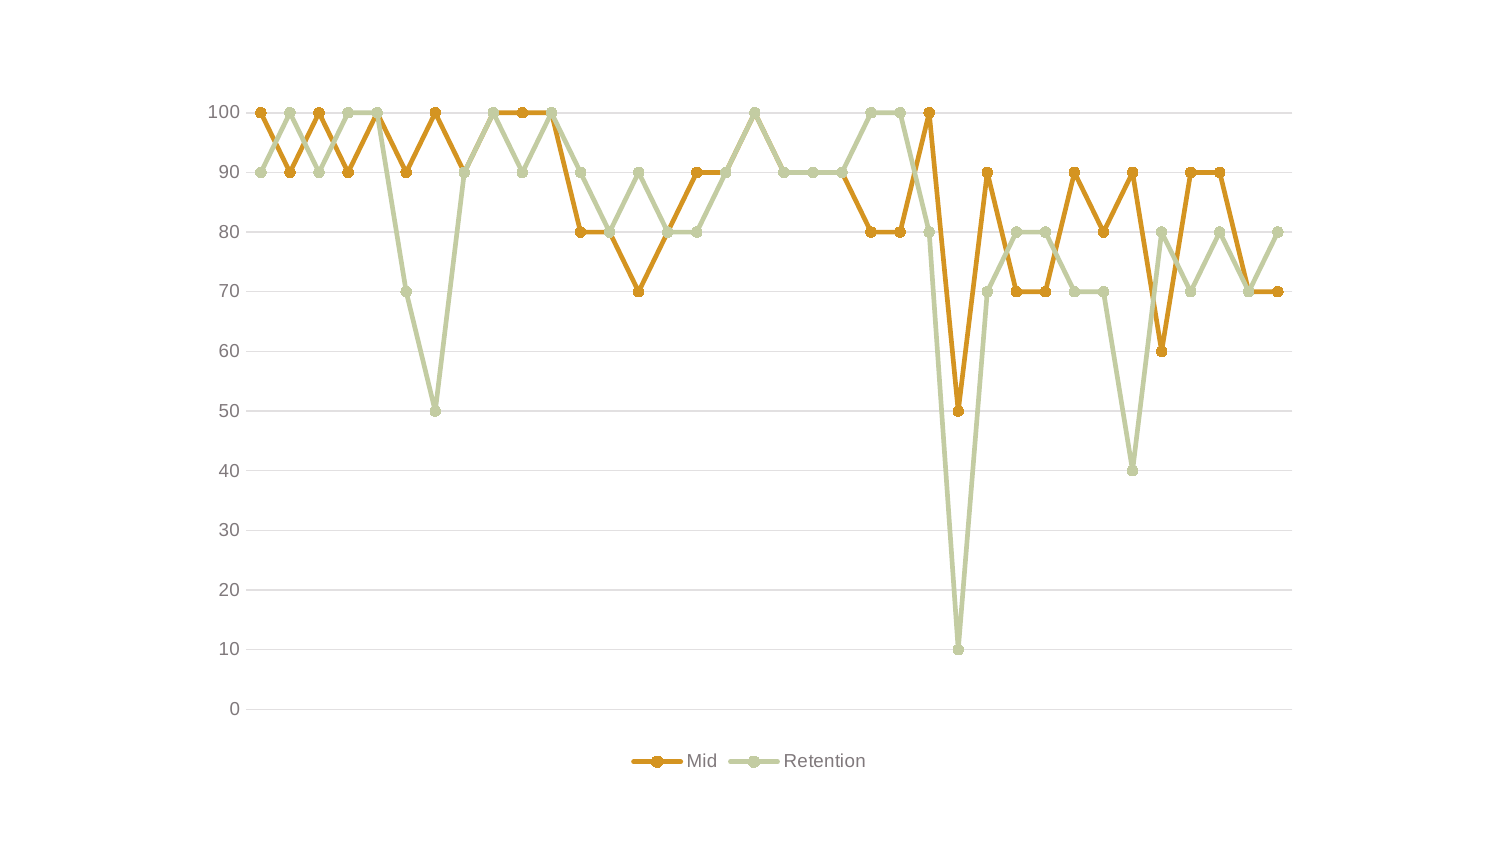

### Chart

| Category | Mid | Retention |
|---|---|---|